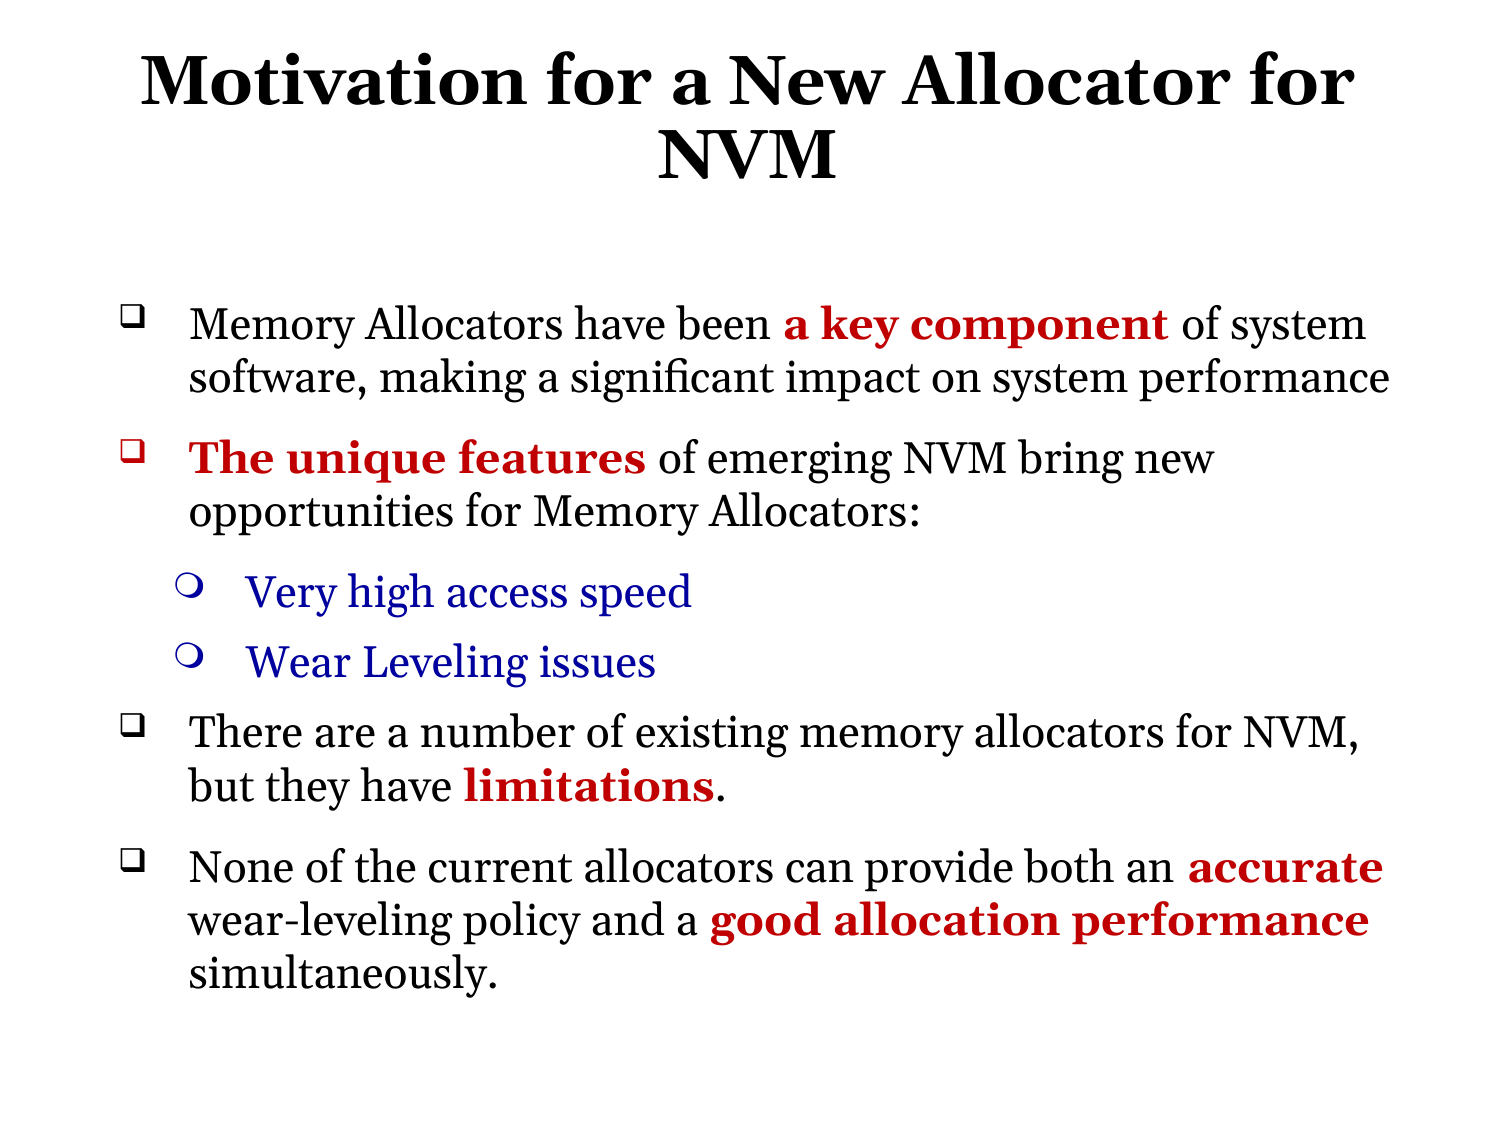

# Motivation for a New Allocator for NVM
Memory Allocators have been a key component of system software, making a significant impact on system performance
The unique features of emerging NVM bring new opportunities for Memory Allocators:
Very high access speed
Wear Leveling issues
There are a number of existing memory allocators for NVM, but they have limitations.
None of the current allocators can provide both an accurate wear-leveling policy and a good allocation performance simultaneously.